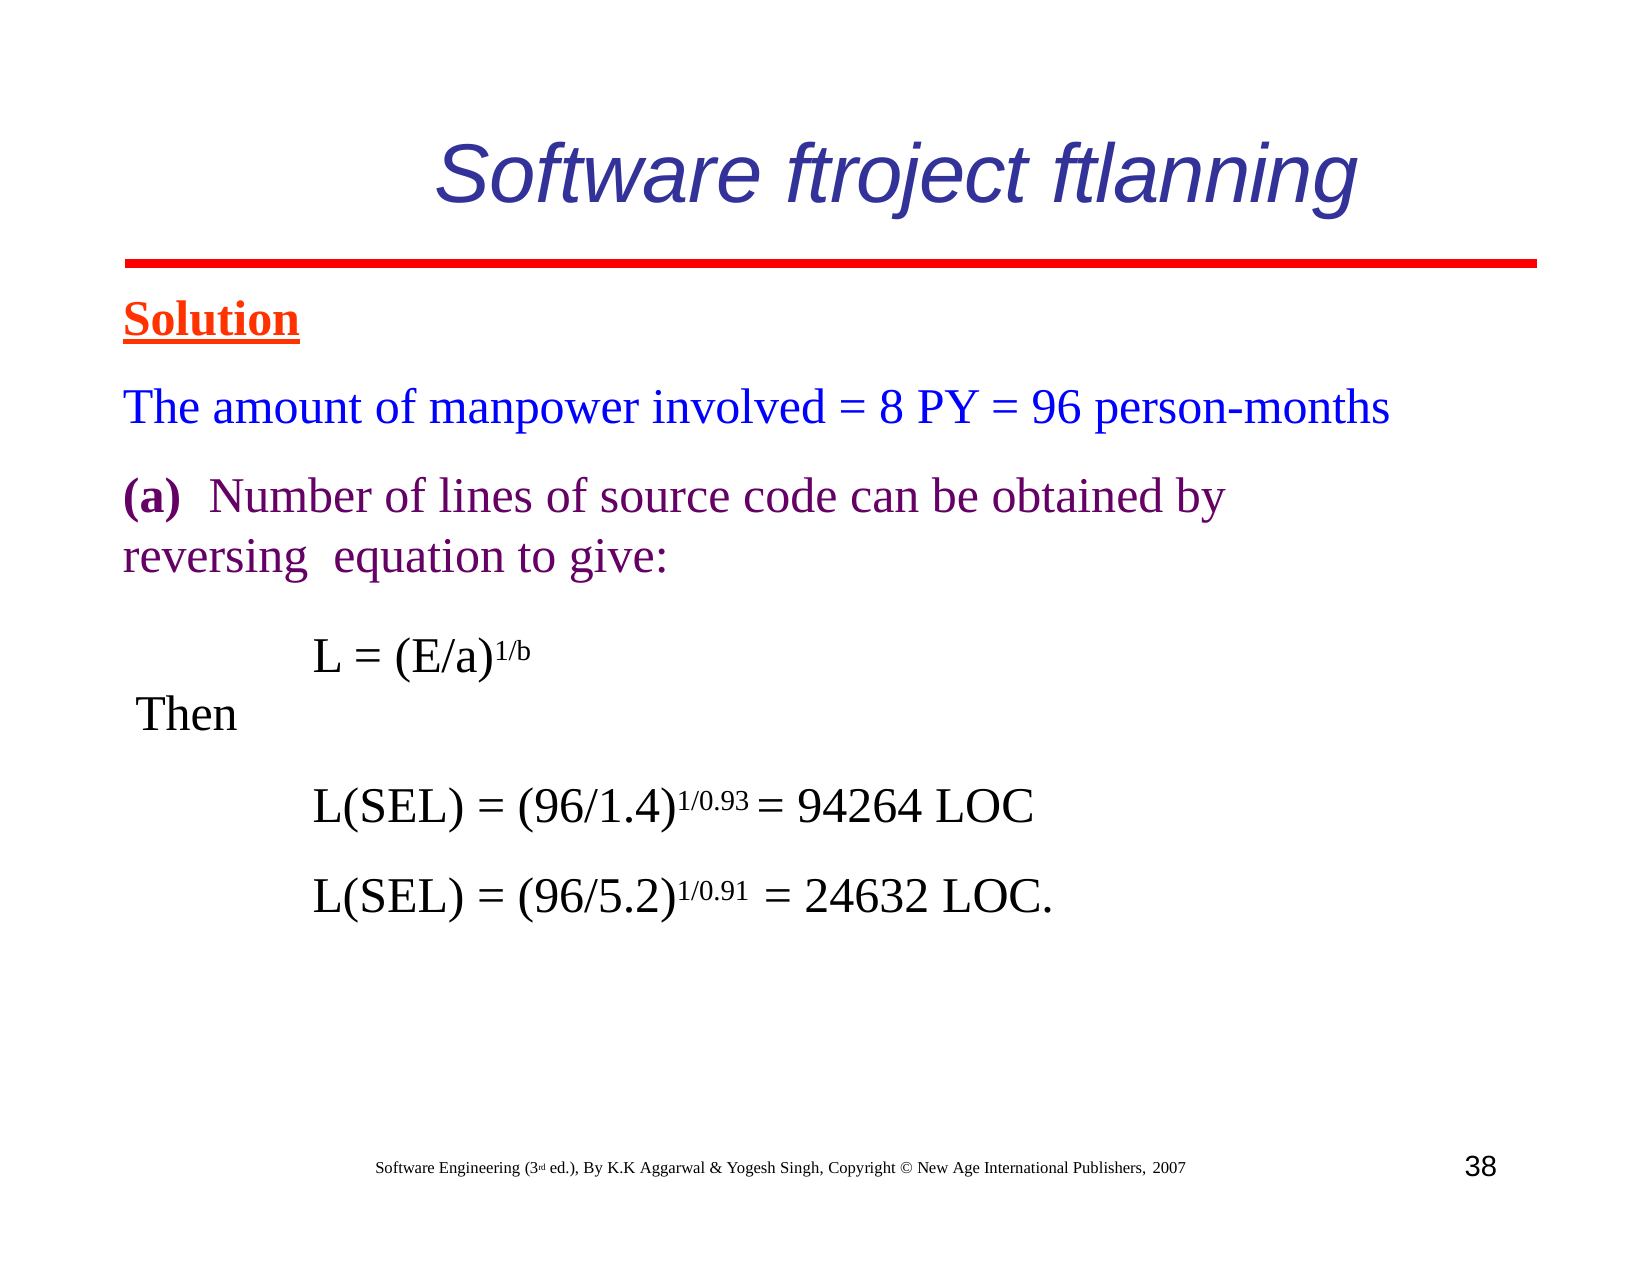

# Software ftroject ftlanning

Solution
The amount of manpower involved = 8 PY = 96 person-months
(a)	Number of lines of source code can be obtained by reversing  equation to give:
L = (E/a)1/b
Then
L(SEL) = (96/1.4)1/0.93 = 94264 LOC  L(SEL) = (96/5.2)1/0.91  = 24632 LOC.
38
Software Engineering (3rd  ed.), By K.K Aggarwal & Yogesh Singh, Copyright © New Age International Publishers, 2007